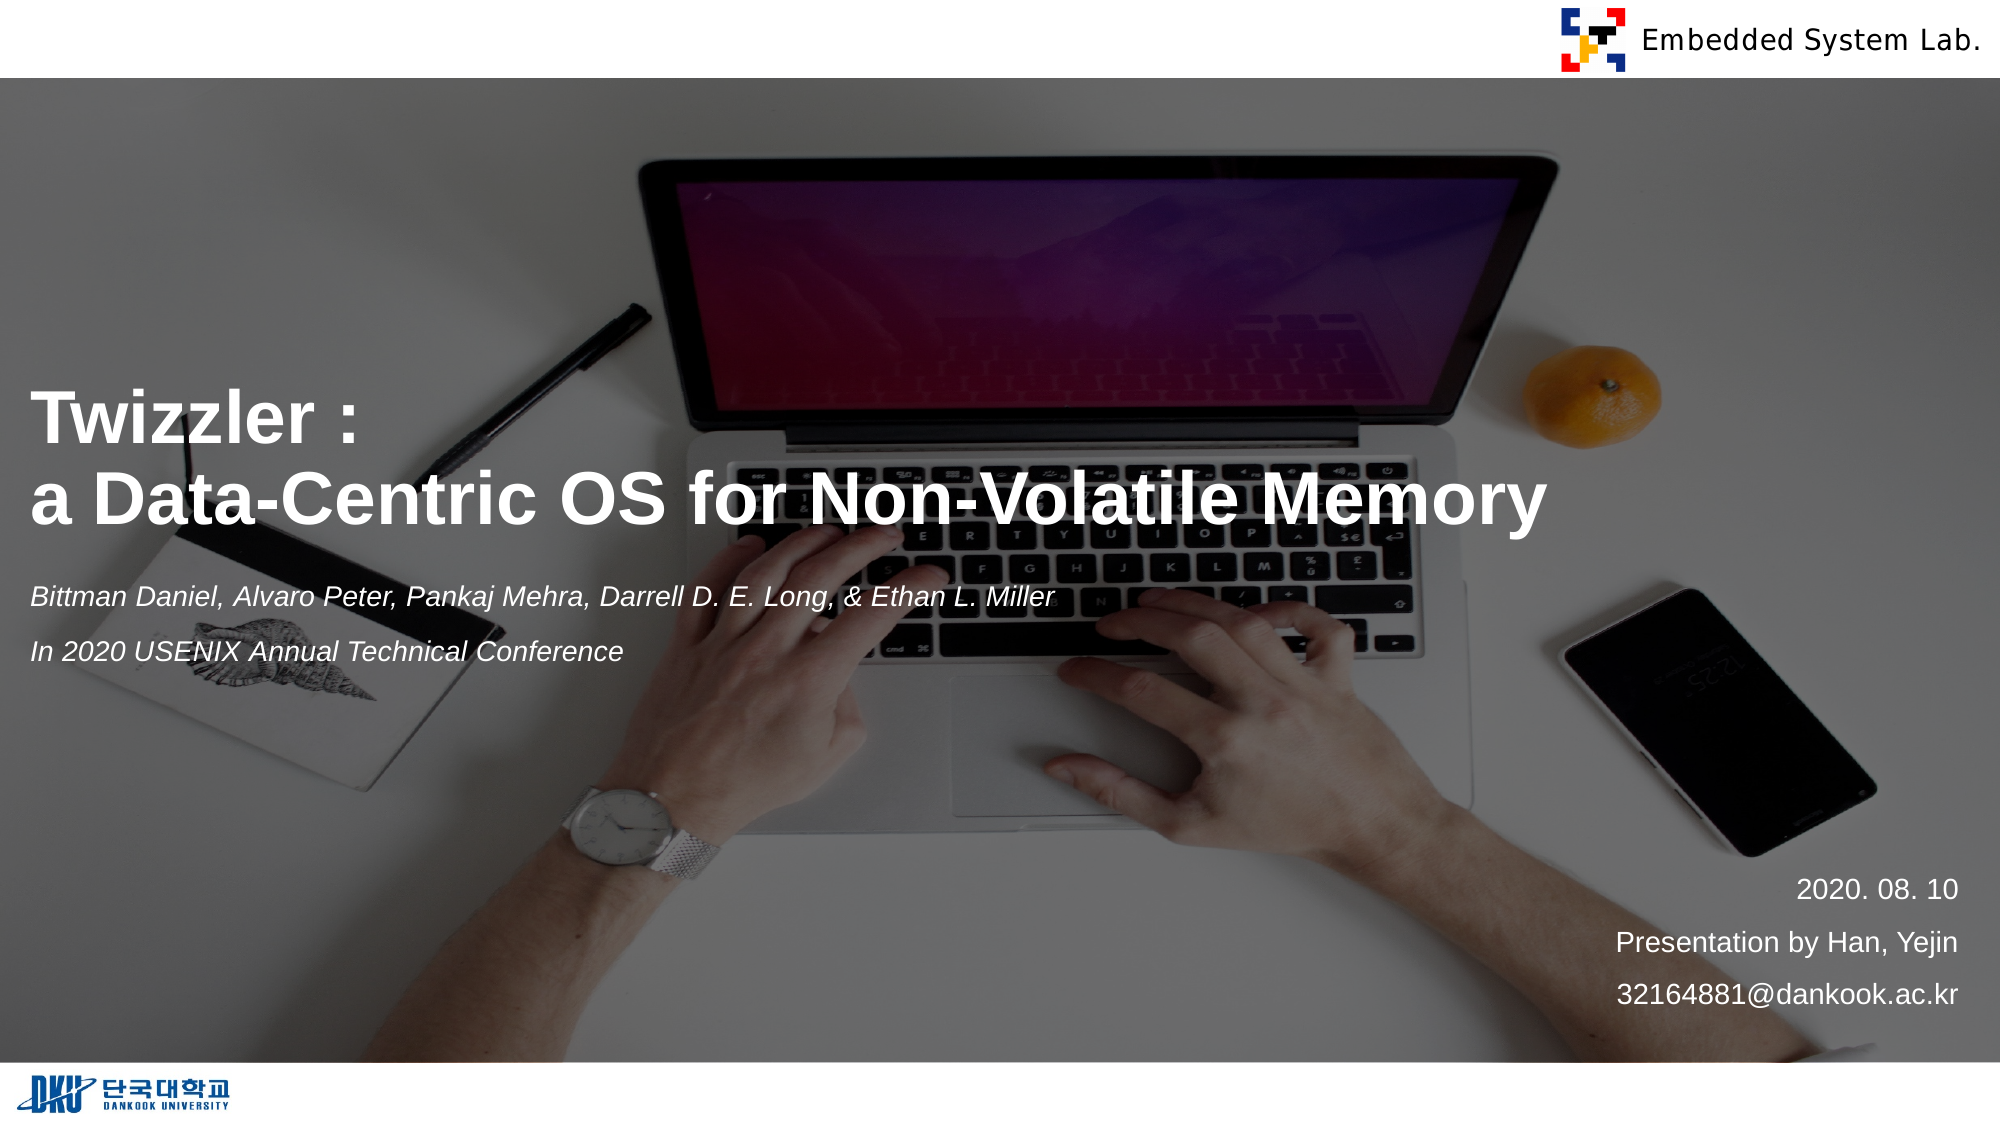

# Twizzler : a Data-Centric OS for Non-Volatile Memory
Bittman Daniel, Alvaro Peter, Pankaj Mehra, Darrell D. E. Long, & Ethan L. Miller
In 2020 USENIX Annual Technical Conference
2020. 08. 10
Presentation by Han, Yejin
32164881@dankook.ac.kr